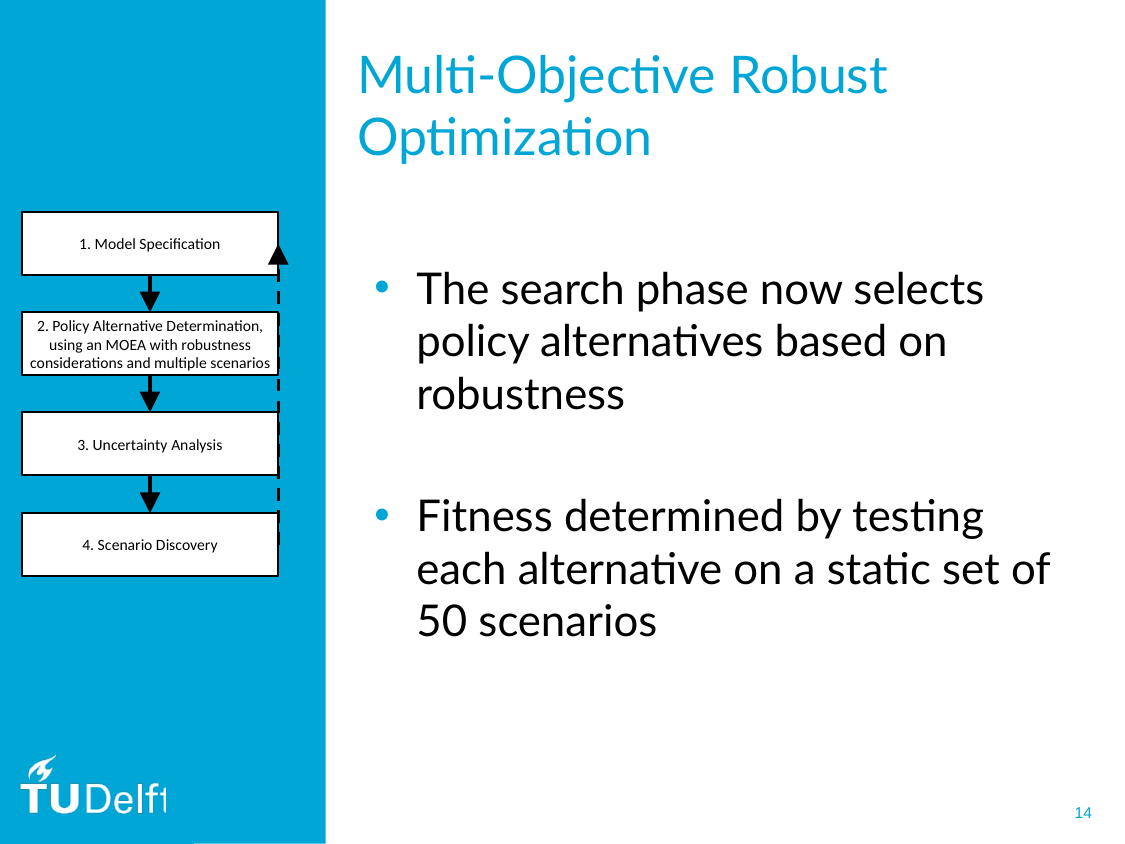

# Multi-Objective Robust Optimization
1. Model Specification
2. Policy Alternative Determination, using an MOEA with robustness considerations and multiple scenarios
3. Uncertainty Analysis
4. Scenario Discovery
The search phase now selects policy alternatives based on robustness

Fitness determined by testing each alternative on a static set of 50 scenarios